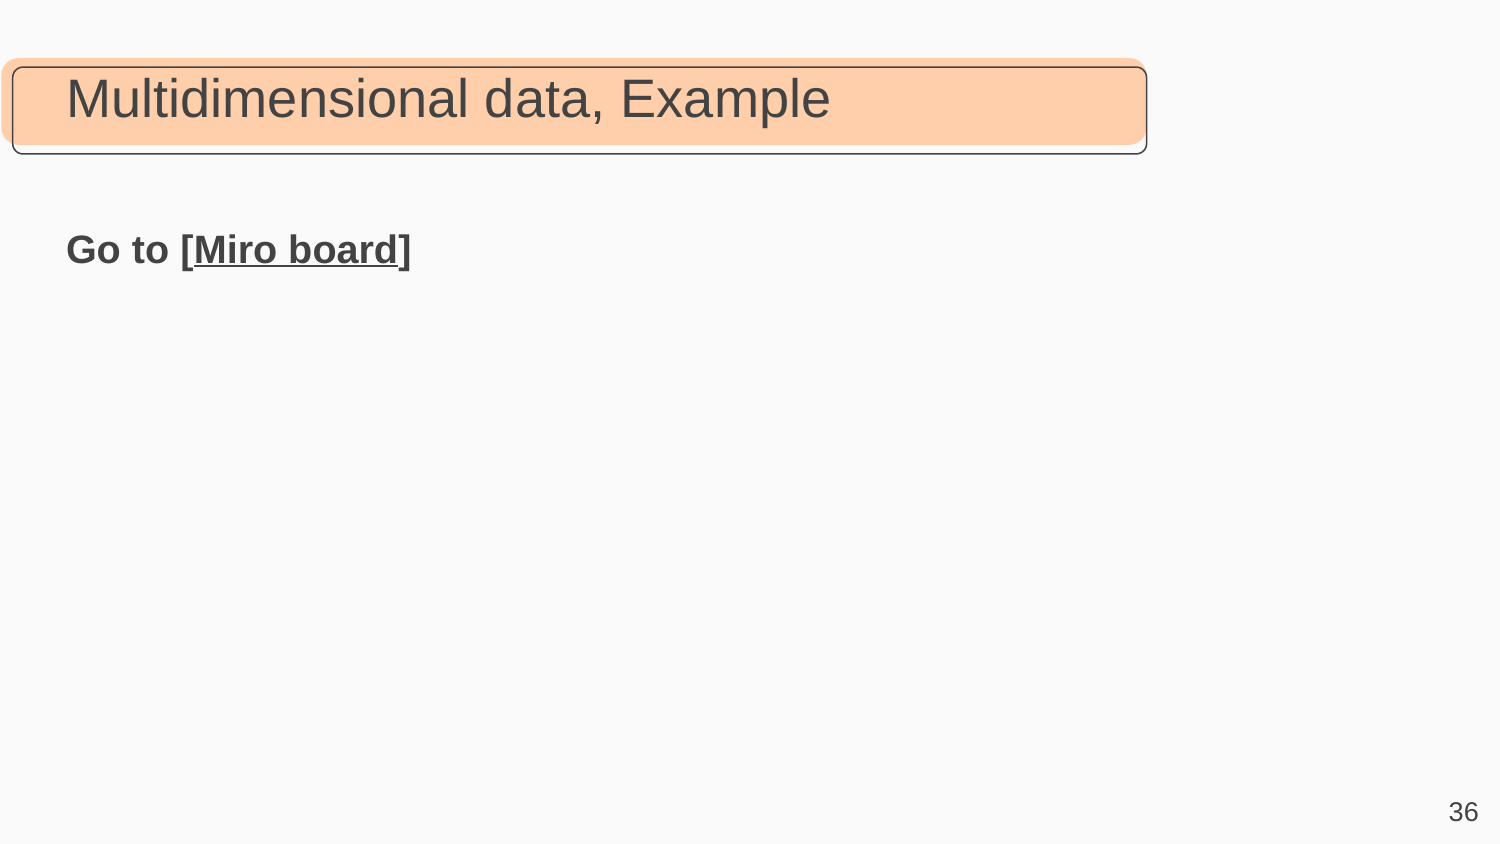

Multidimensional data, Example

Go to [Miro board]
36